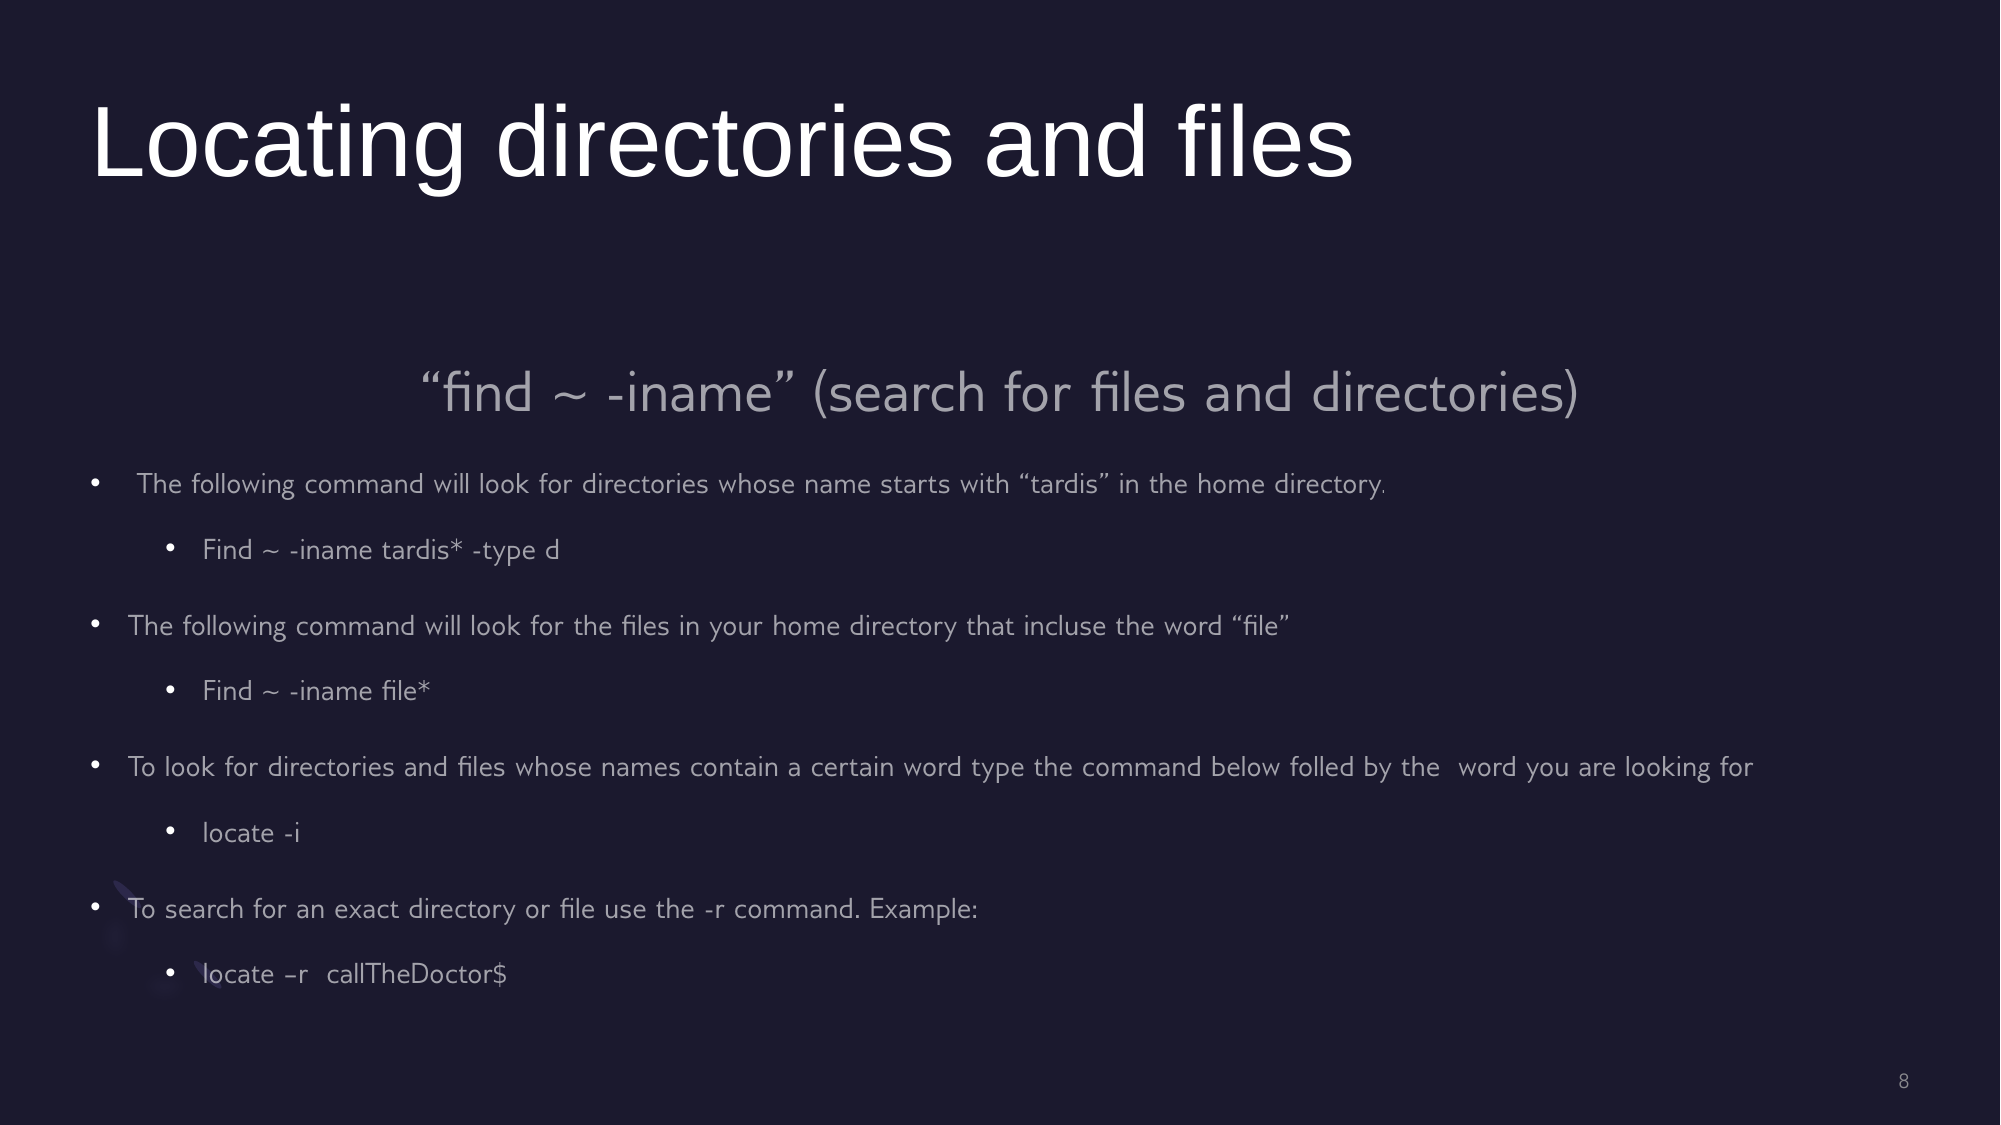

# Locating directories and files
“find ~ -iname” (search for files and directories)
 The following command will look for directories whose name starts with “tardis” in the home directory.
Find ~ -iname tardis* -type d
The following command will look for the files in your home directory that incluse the word “file”
Find ~ -iname file*
To look for directories and files whose names contain a certain word type the command below folled by the  word you are looking for.
locate -i
To search for an exact directory or file use the -r command. Example:
locate –r  callTheDoctor$
8